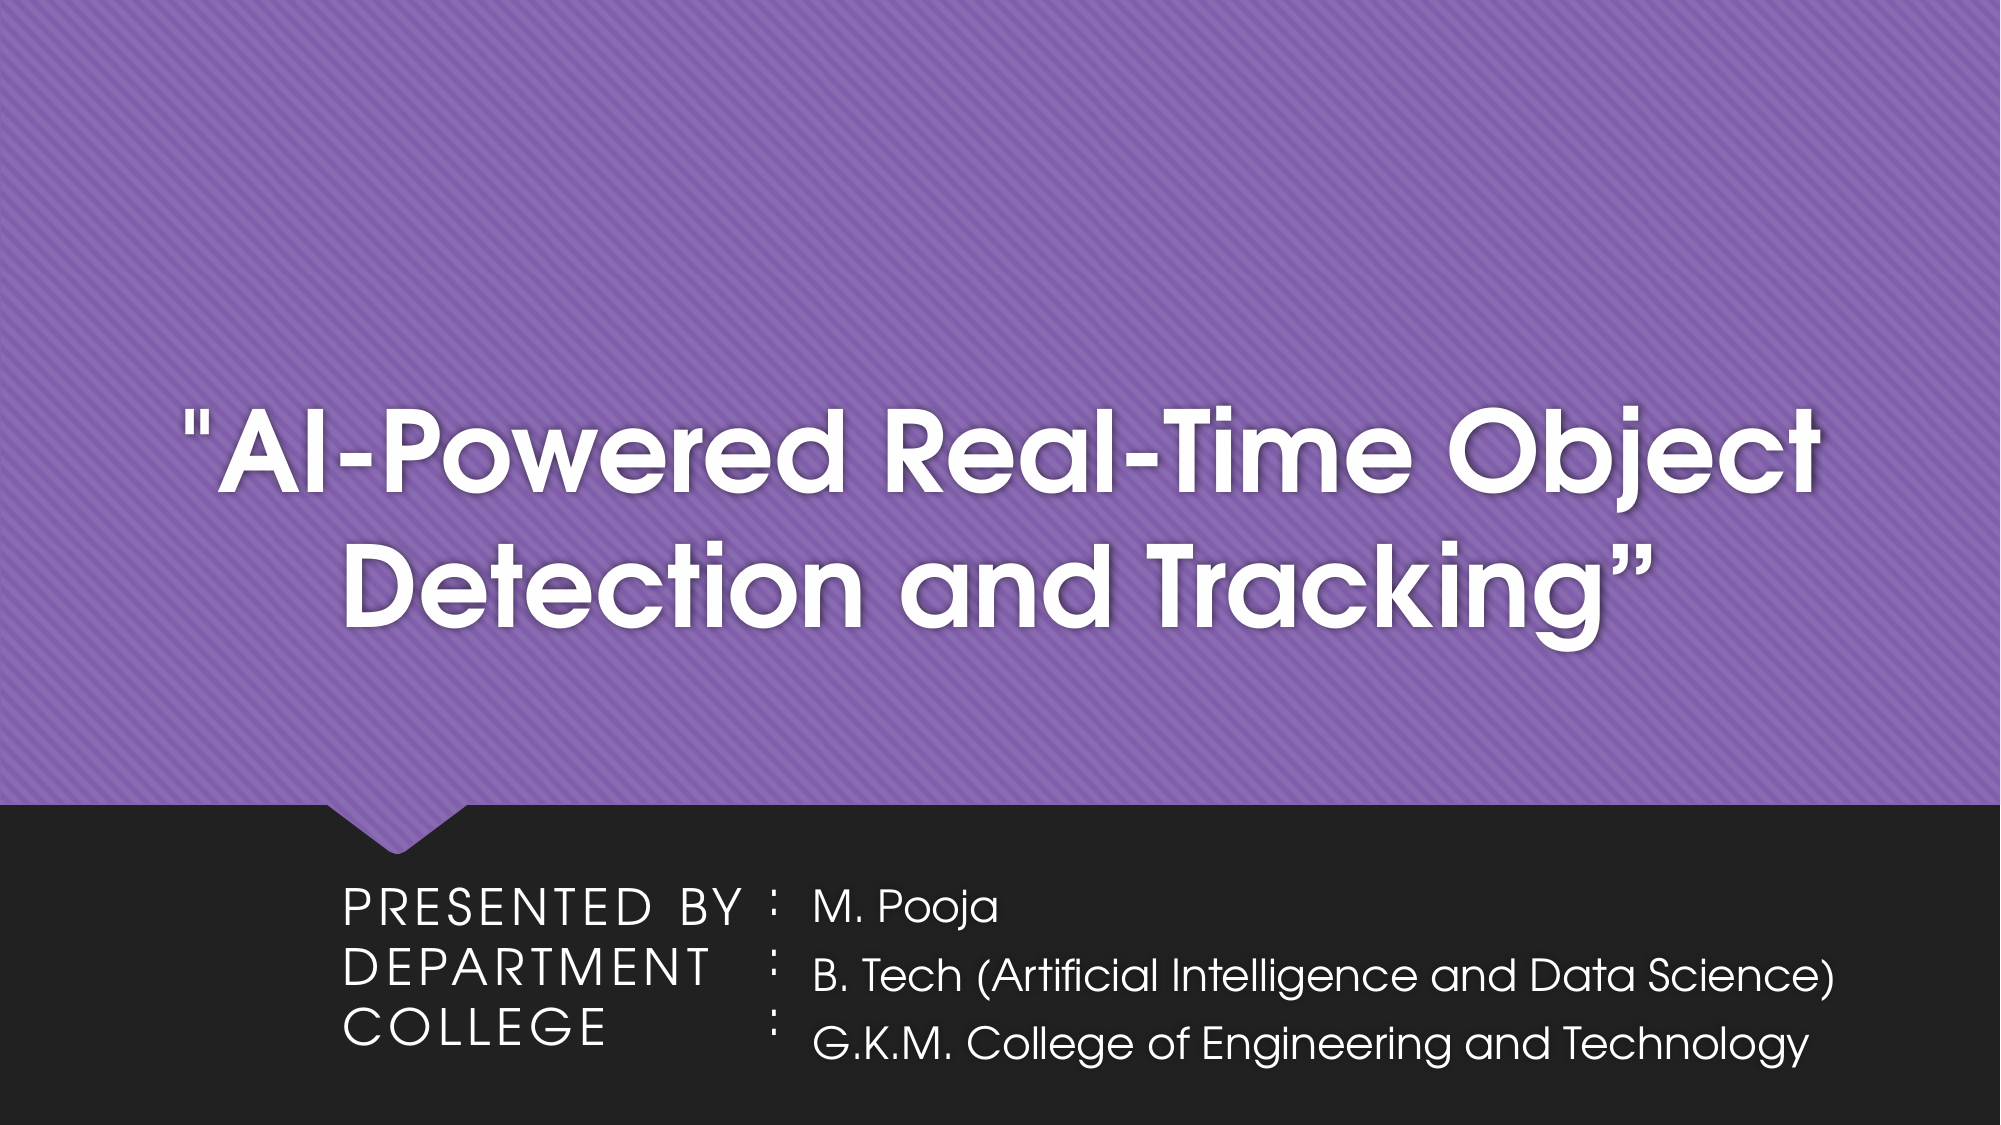

# "AI-Powered Real-Time Object Detection and Tracking”
:
:
:
PRESENTED BY
DEPARTMENT
COLLEGE
M. Pooja
B. Tech (Artificial Intelligence and Data Science)
G.K.M. College of Engineering and Technology